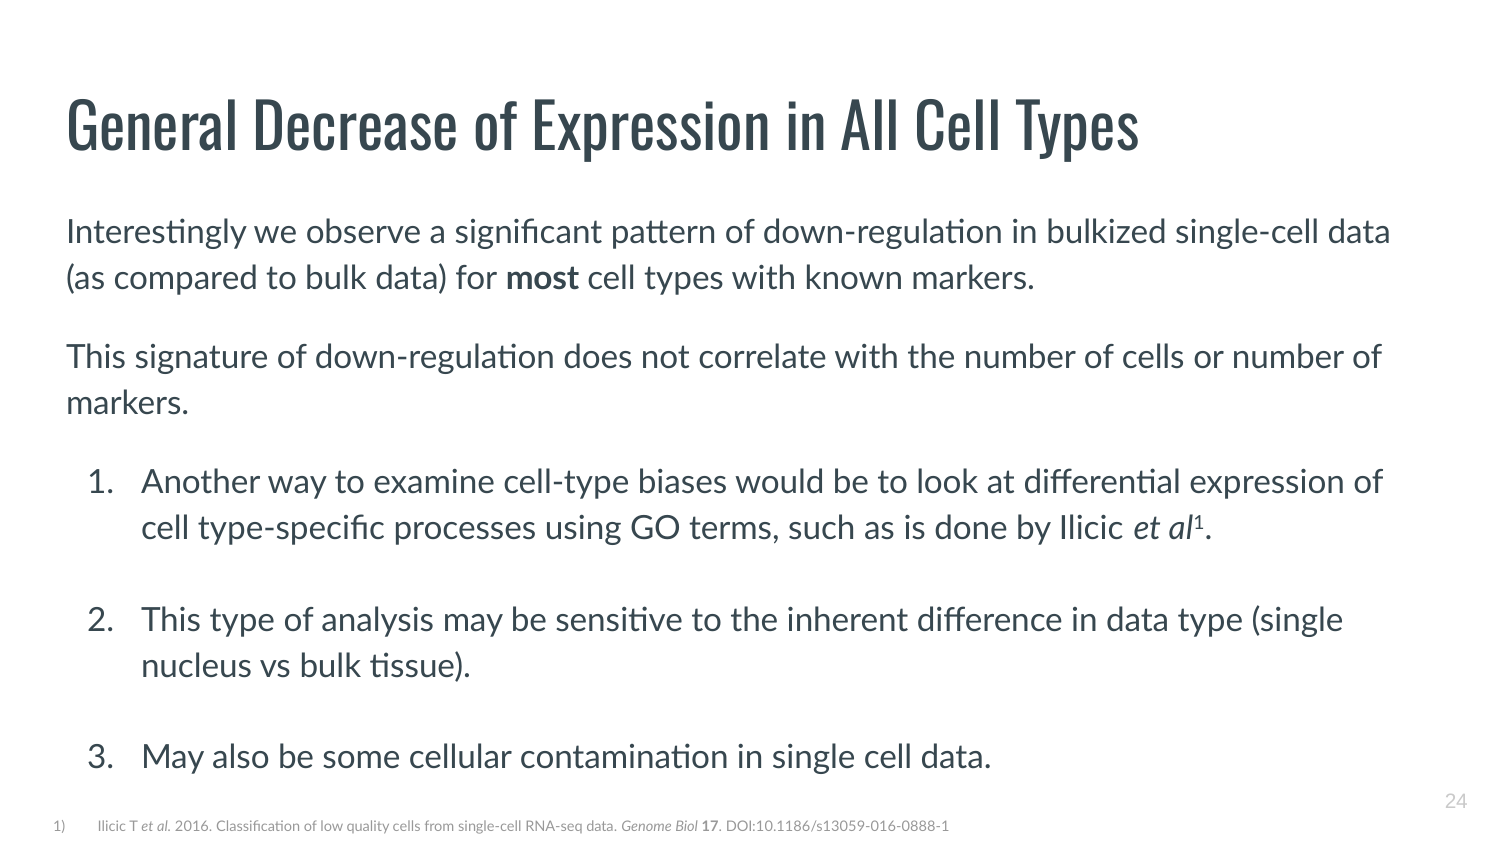

# General Decrease of Expression in All Cell Types
Interestingly we observe a significant pattern of down-regulation in bulkized single-cell data (as compared to bulk data) for most cell types with known markers.
This signature of down-regulation does not correlate with the number of cells or number of markers.
Another way to examine cell-type biases would be to look at differential expression of cell type-specific processes using GO terms, such as is done by Ilicic et al1.
This type of analysis may be sensitive to the inherent difference in data type (single nucleus vs bulk tissue).
May also be some cellular contamination in single cell data.
Ilicic T et al. 2016. Classification of low quality cells from single-cell RNA-seq data. Genome Biol 17. DOI:10.1186/s13059-016-0888-1
24